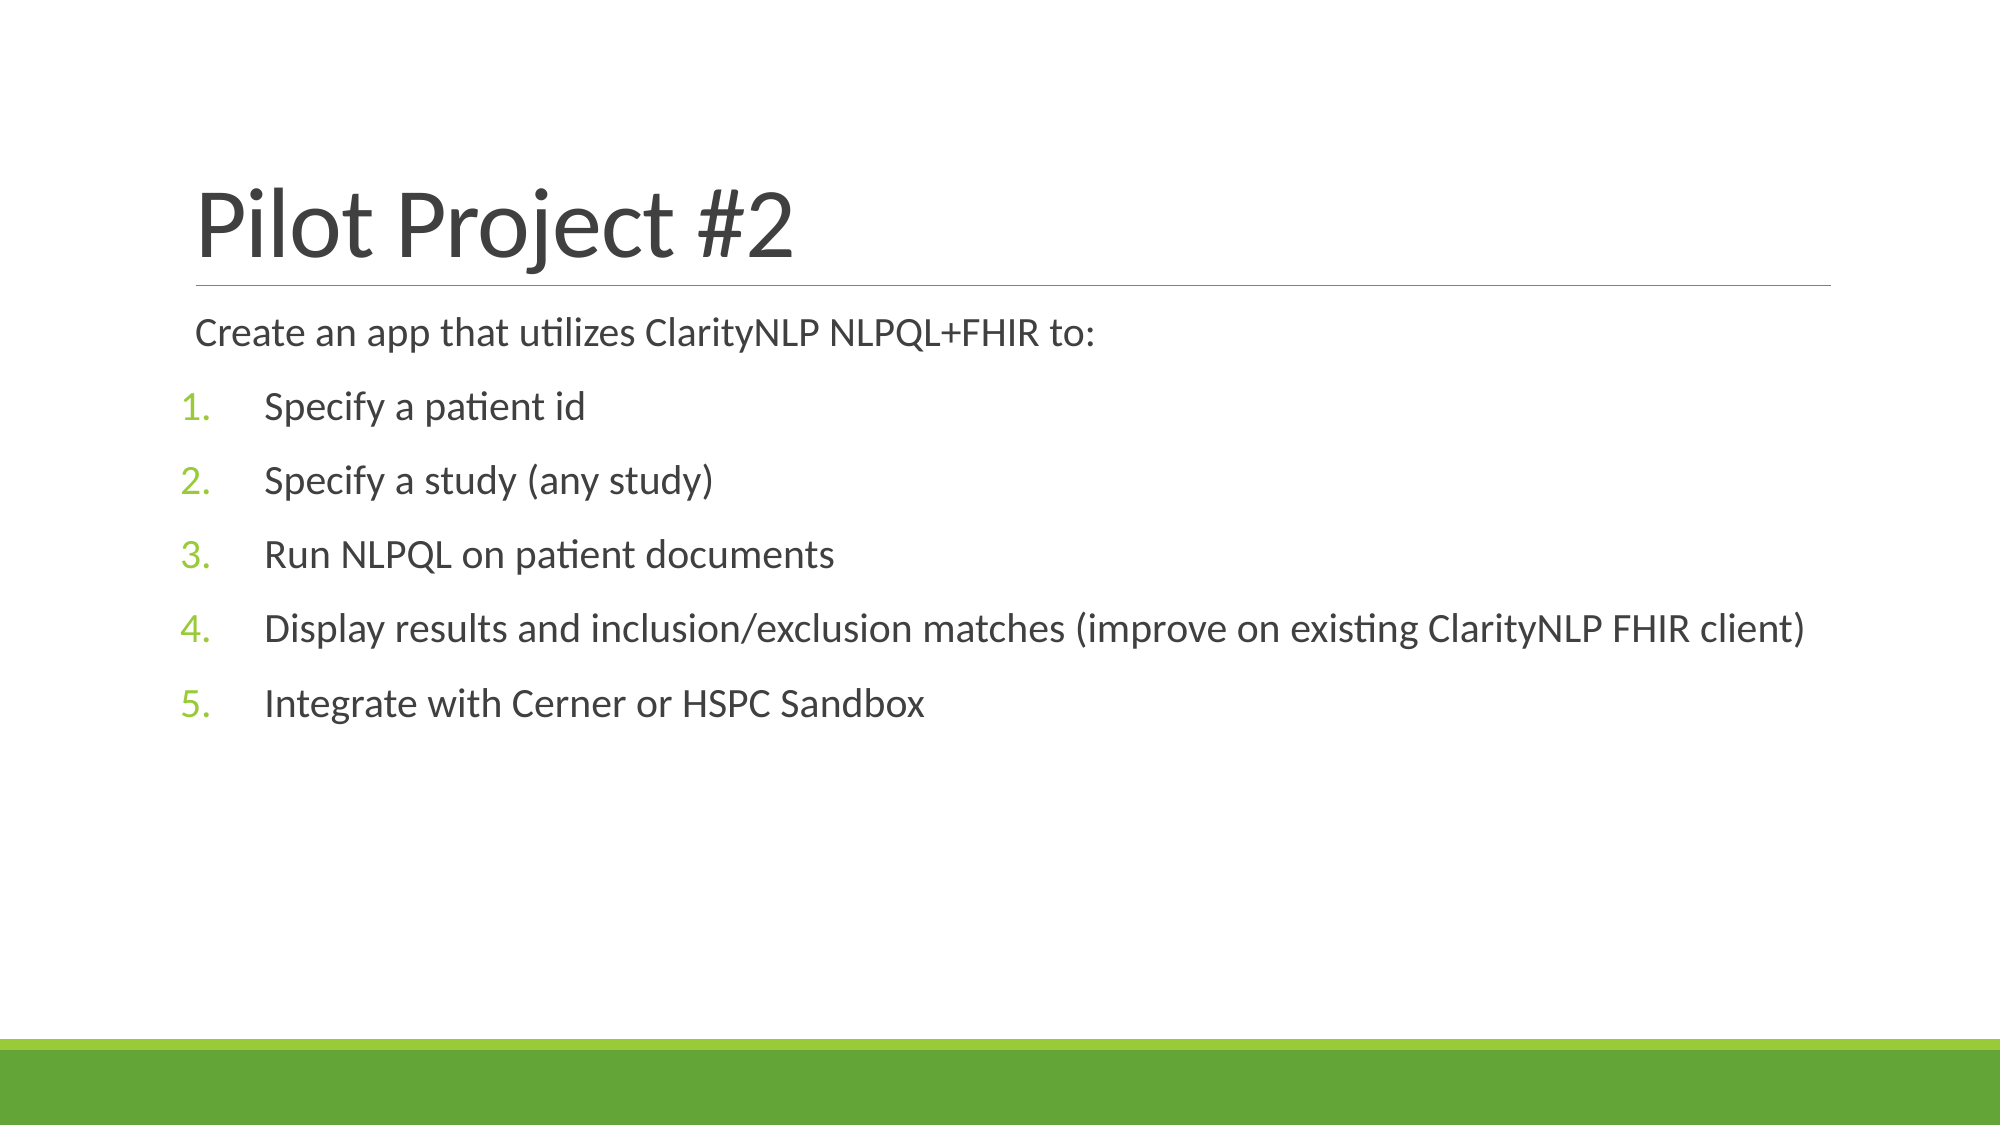

# Pilot Project #2
Create an app that utilizes ClarityNLP NLPQL+FHIR to:
Specify a patient id
Specify a study (any study)
Run NLPQL on patient documents
Display results and inclusion/exclusion matches (improve on existing ClarityNLP FHIR client)
Integrate with Cerner or HSPC Sandbox